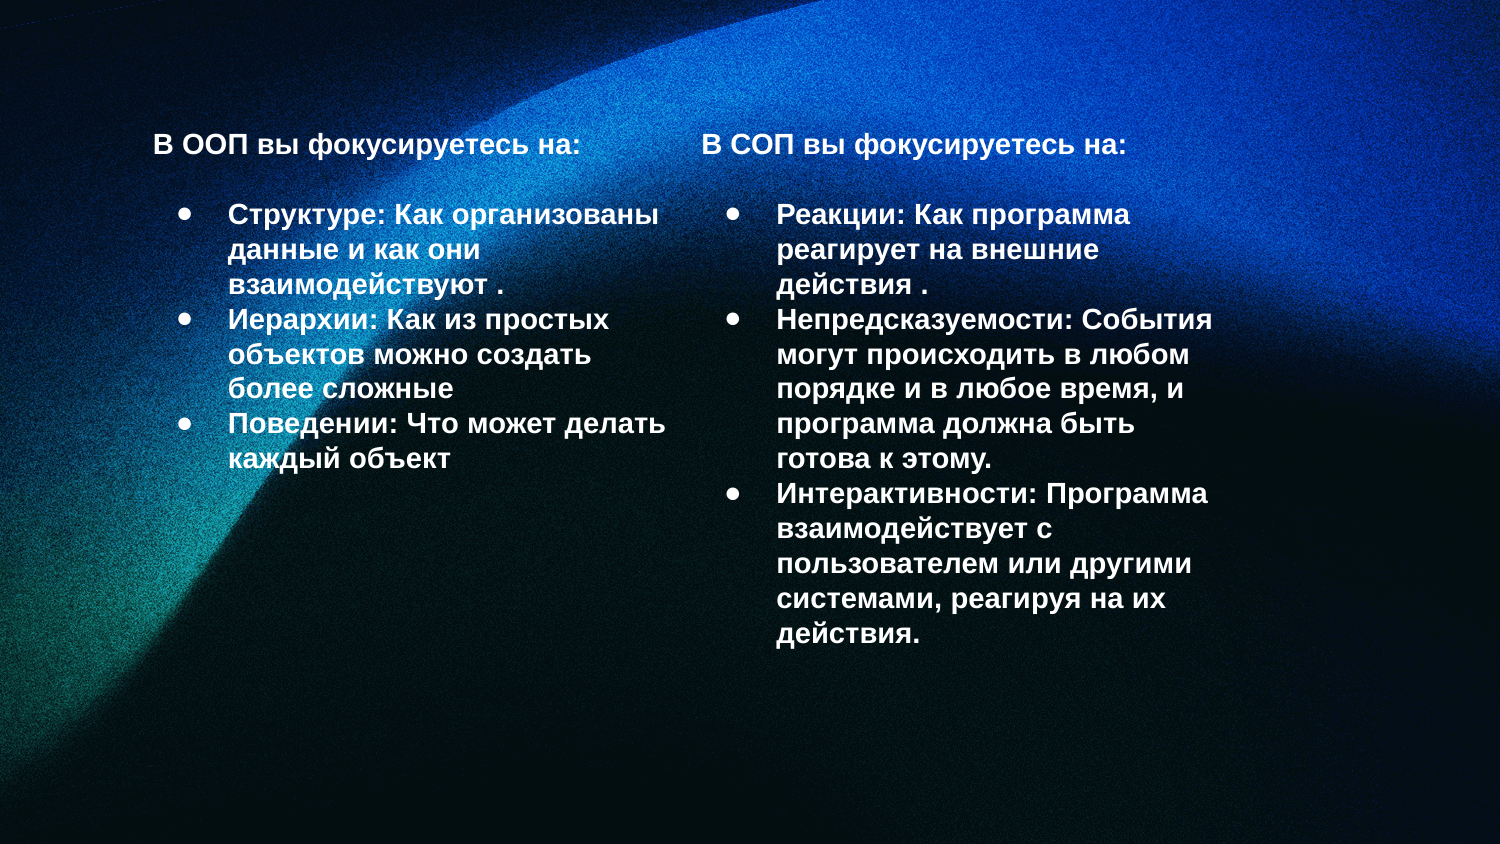

В ООП вы фокусируетесь на:

Структуре: Как организованы данные и как они взаимодействуют .
Иерархии: Как из простых объектов можно создать более сложные
Поведении: Что может делать каждый объект

В СОП вы фокусируетесь на:

Реакции: Как программа реагирует на внешние действия .
Непредсказуемости: События могут происходить в любом порядке и в любое время, и программа должна быть готова к этому.
Интерактивности: Программа взаимодействует с пользователем или другими системами, реагируя на их действия.